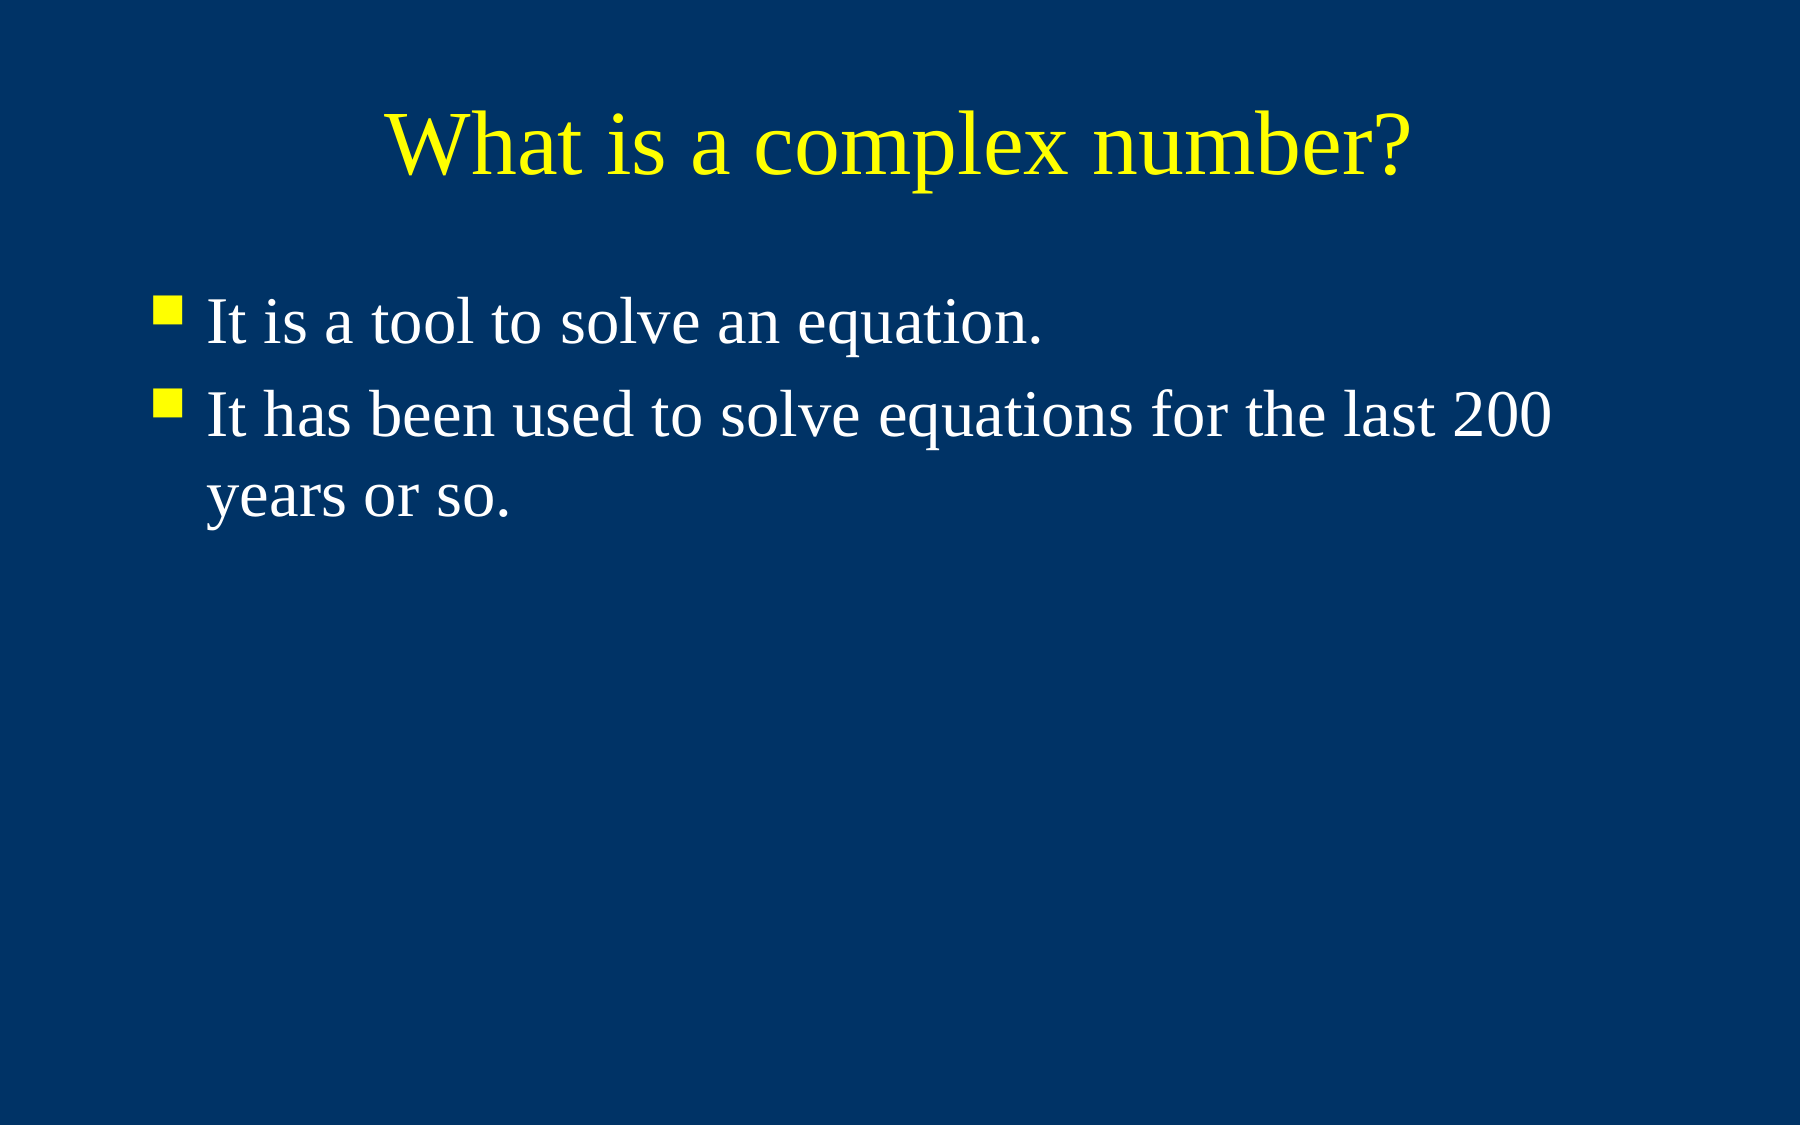

# What is a complex number?
It is a tool to solve an equation.
It has been used to solve equations for the last 200 years or so.